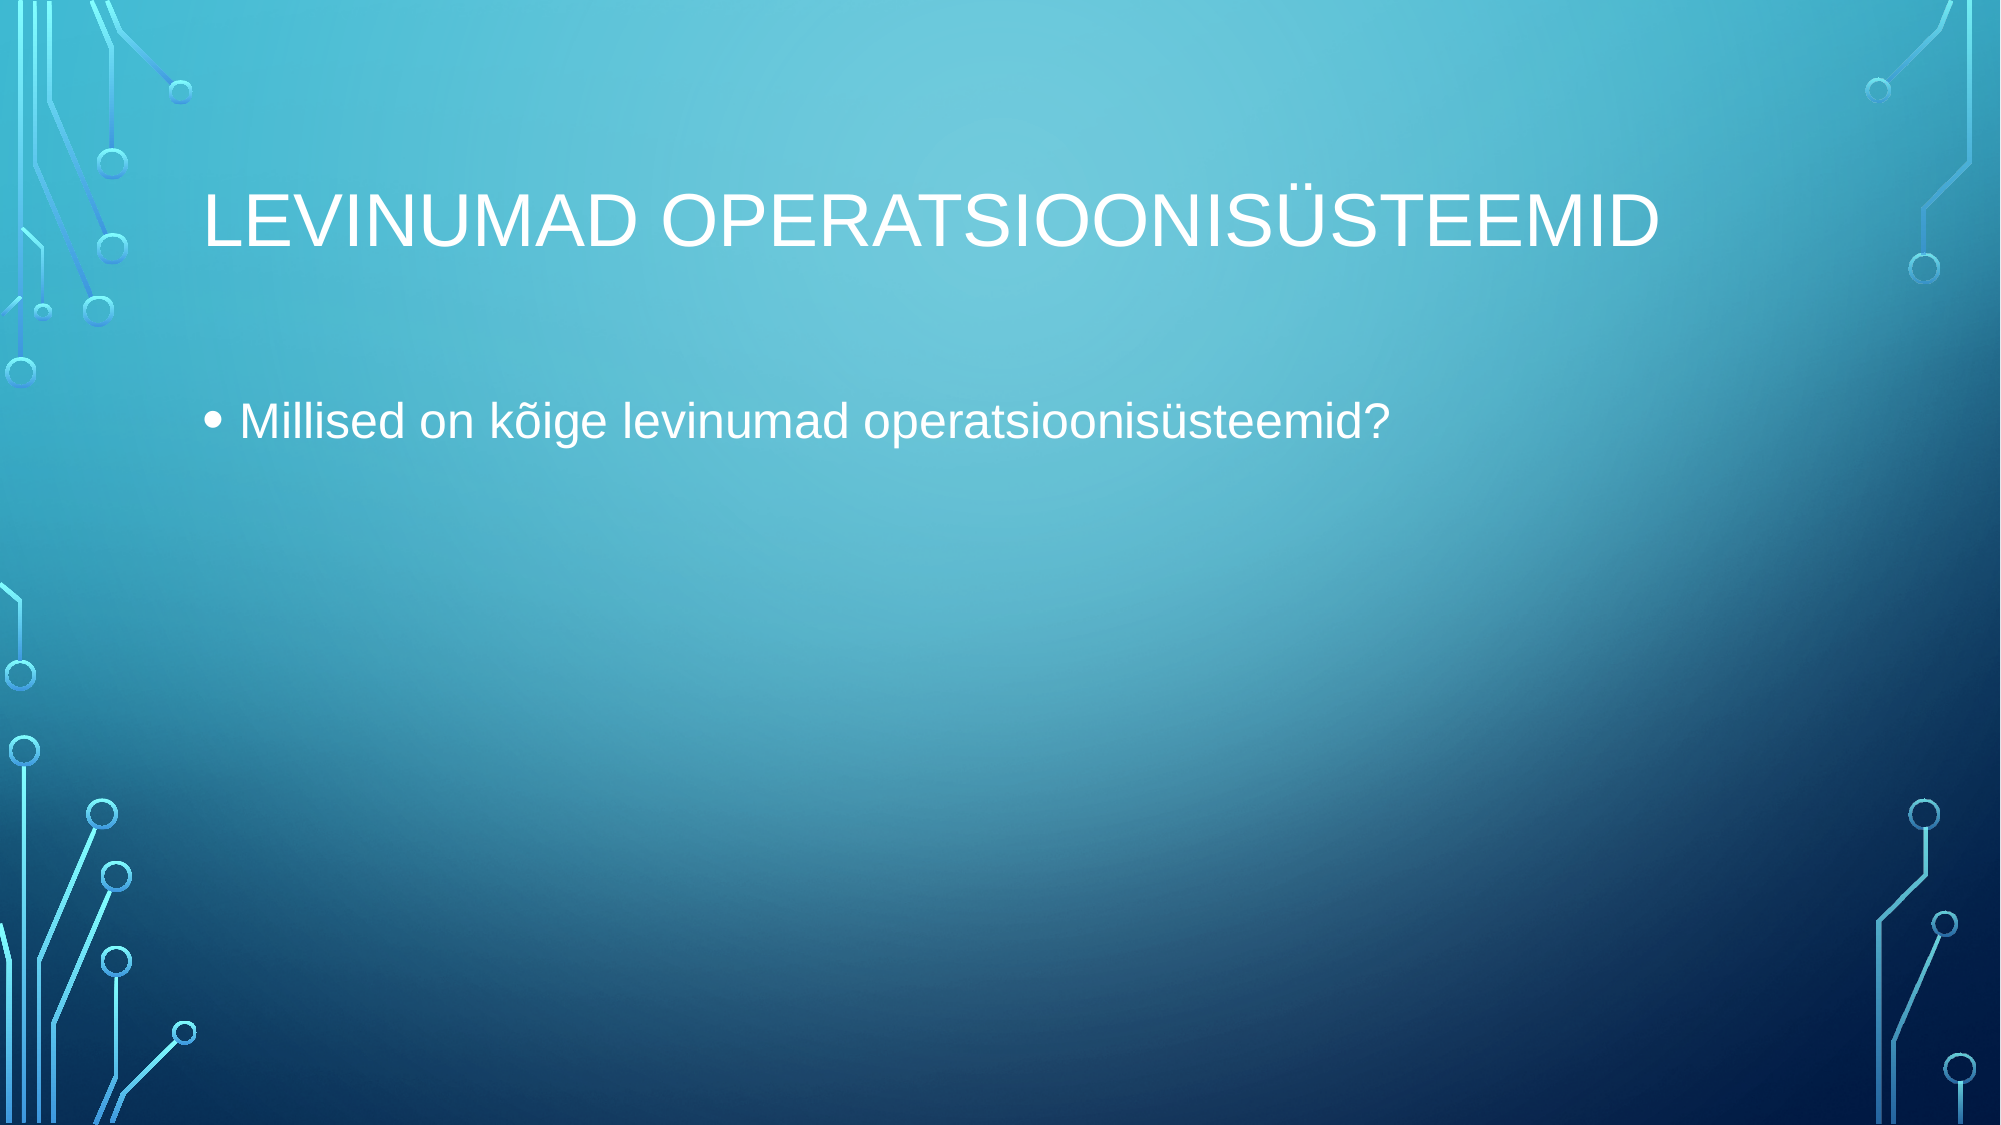

# Levinumad operatsioonisüsteemid
Millised on kõige levinumad operatsioonisüsteemid?